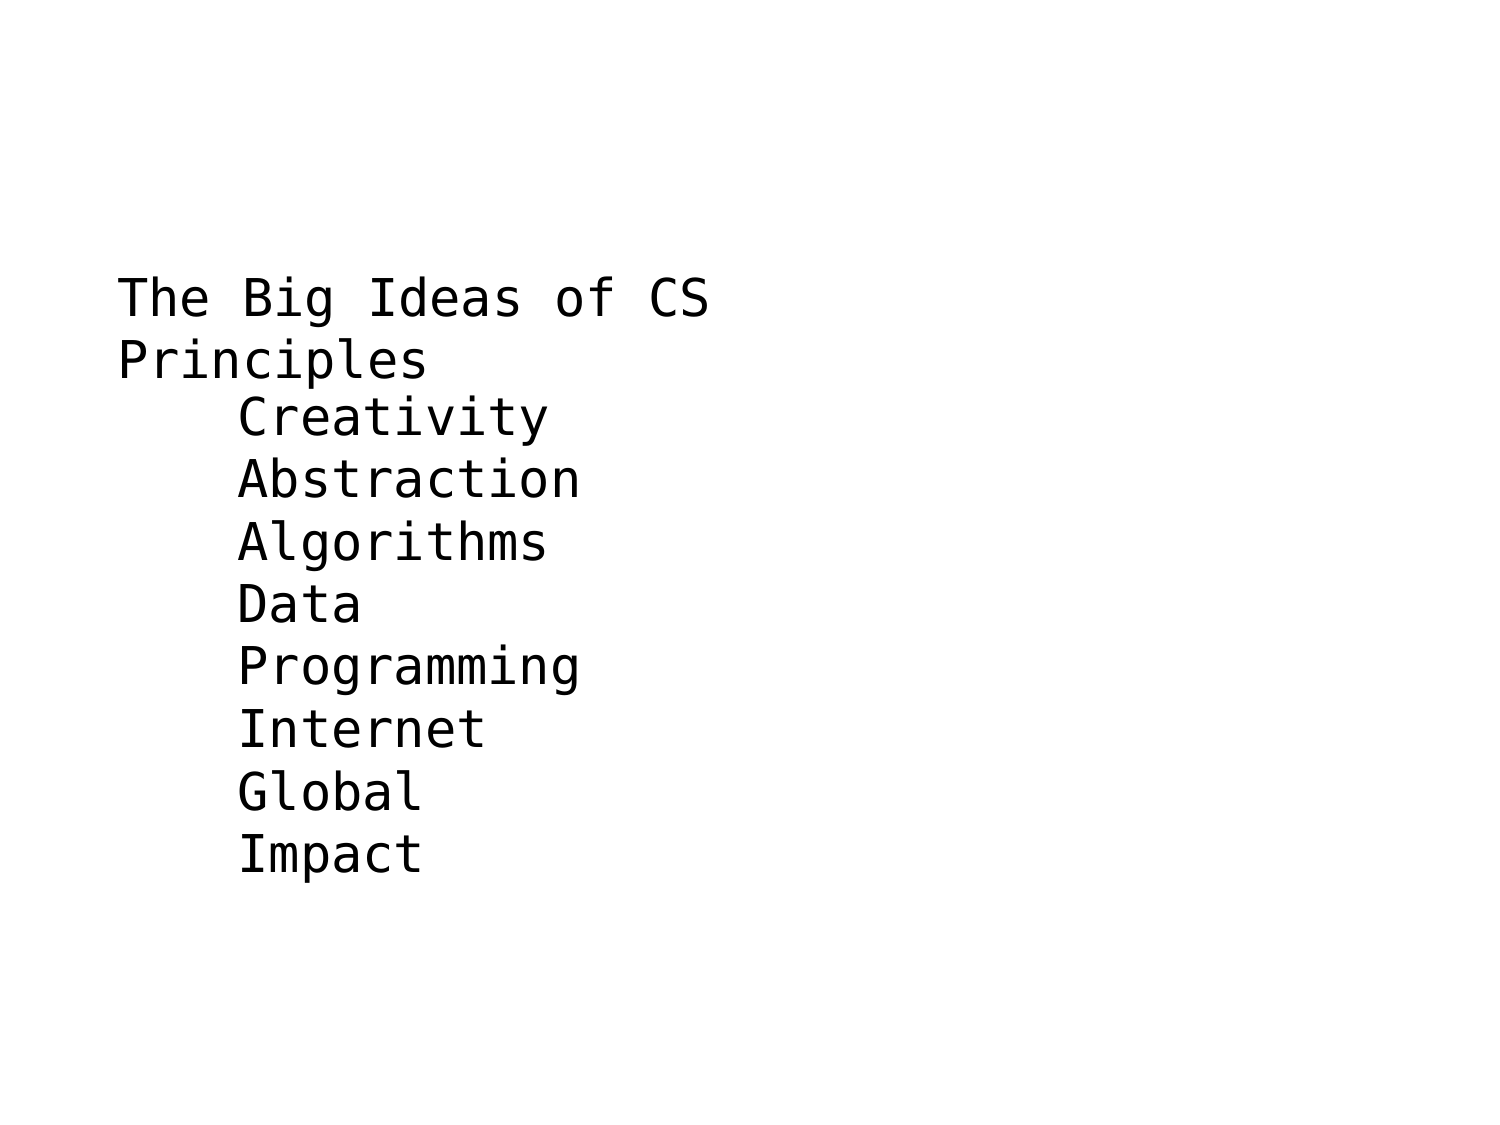

#
The Big Ideas of CS Principles

Creativity
Abstraction
Algorithms
Data
Programming
Internet
Global Impact